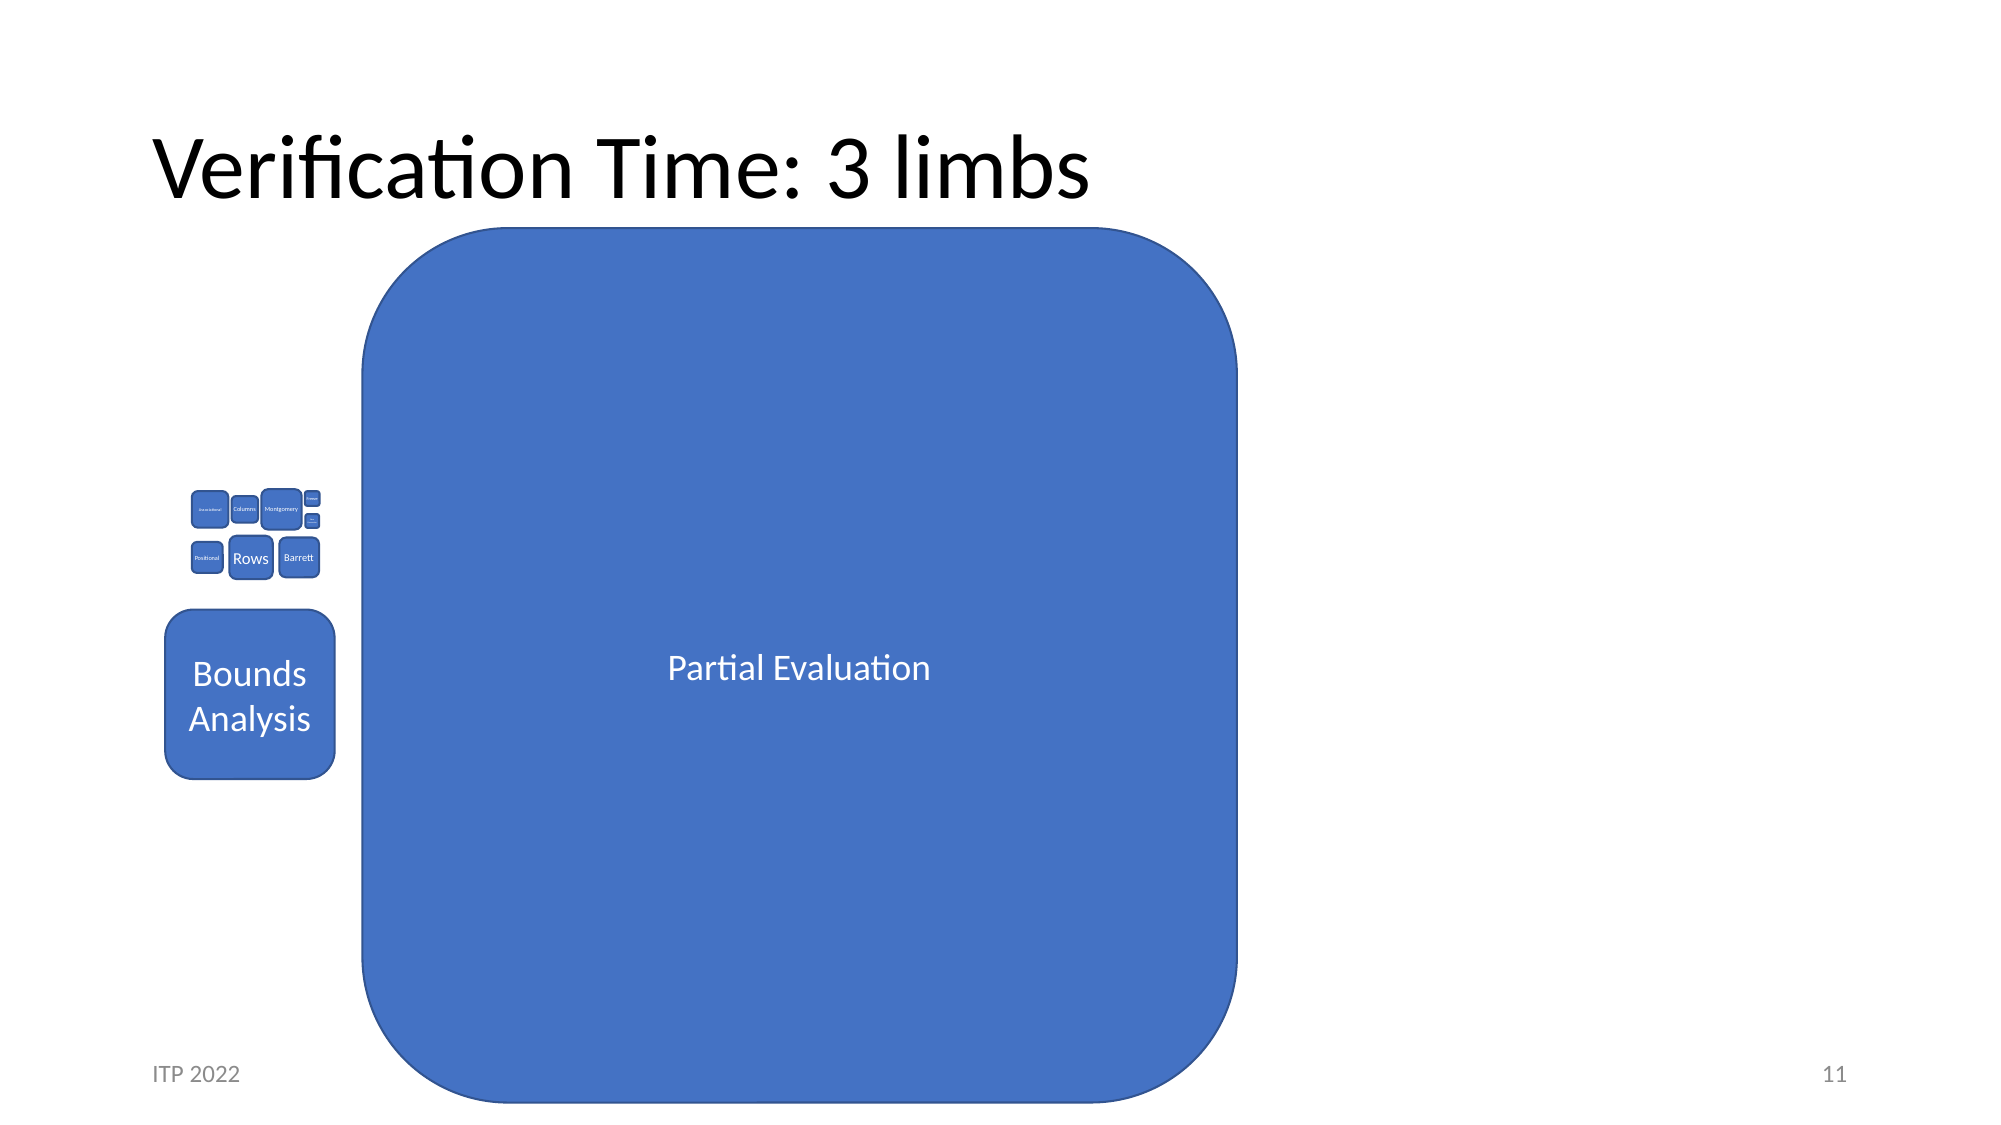

# Verification Time: 3 limbs
Partial Evaluation

Montgomery
Associational
Freeze
Columns
Base Conversion
Rows
Barrett
Positional
Bounds Analysis
ITP 2022
11